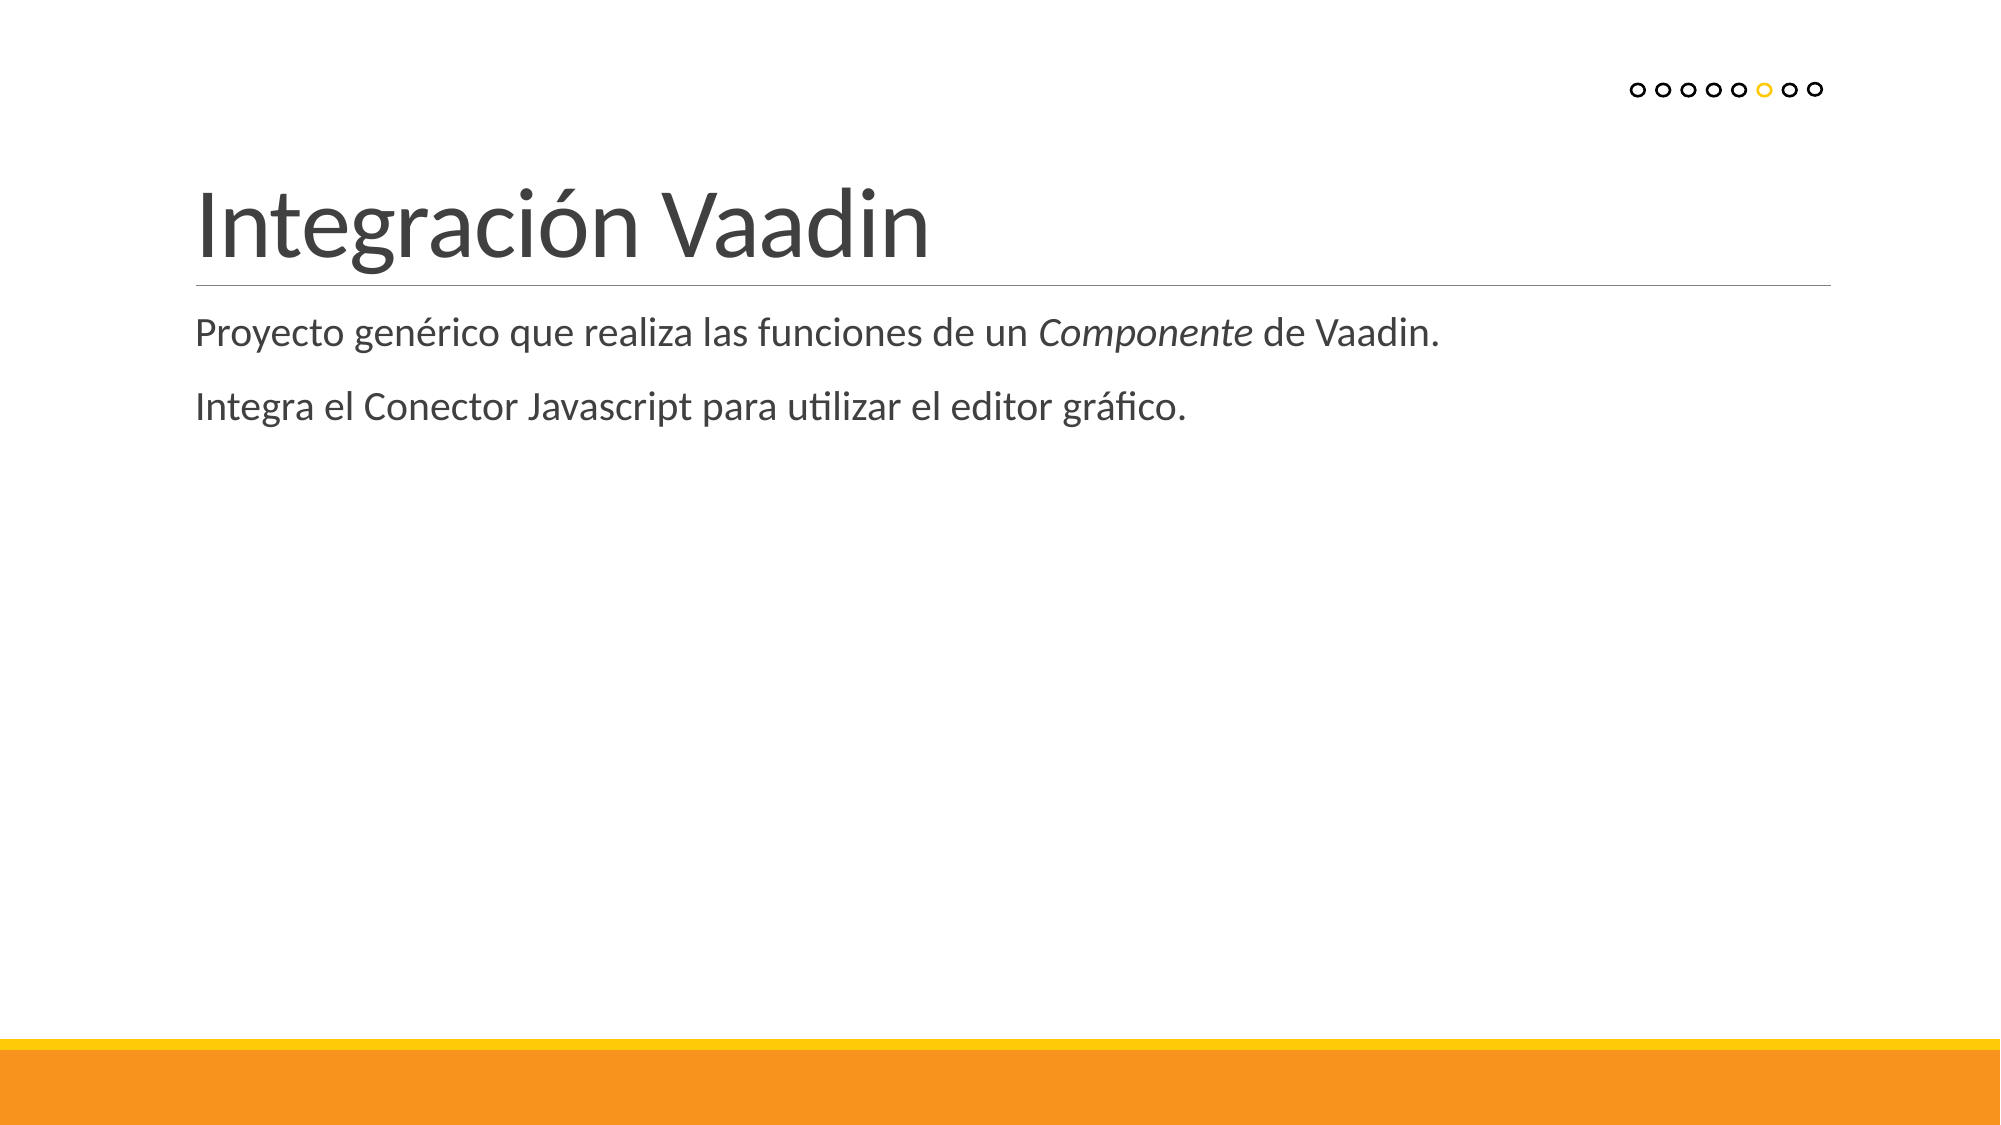

# Integración Vaadin

Proyecto genérico que realiza las funciones de un Componente de Vaadin.
Integra el Conector Javascript para utilizar el editor gráfico.